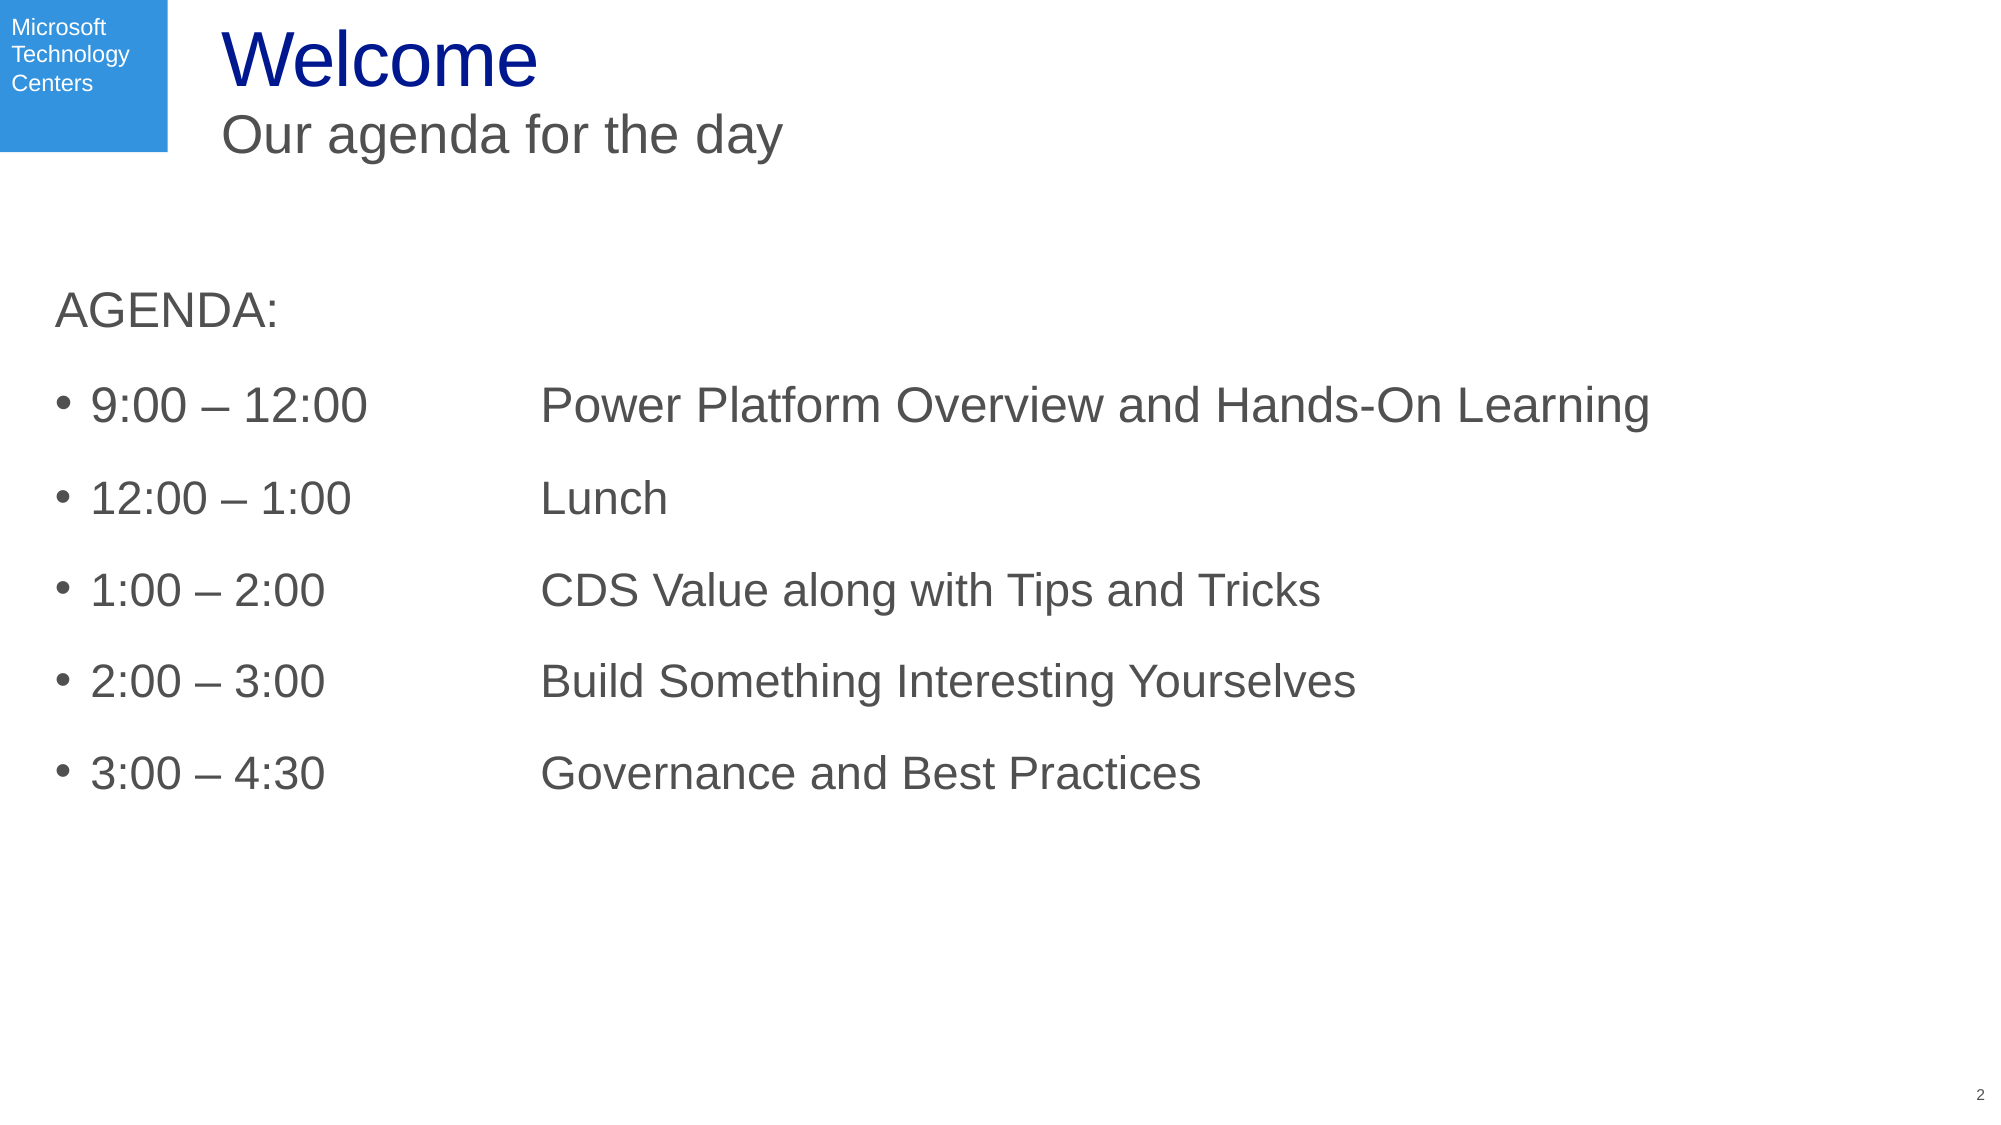

# Welcome
Our agenda for the day

AGENDA:
9:00 – 12:00		Power Platform Overview and Hands-On Learning
12:00 – 1:00		Lunch
1:00 – 2:00 		CDS Value along with Tips and Tricks
2:00 – 3:00		Build Something Interesting Yourselves
3:00 – 4:30		Governance and Best Practices

2